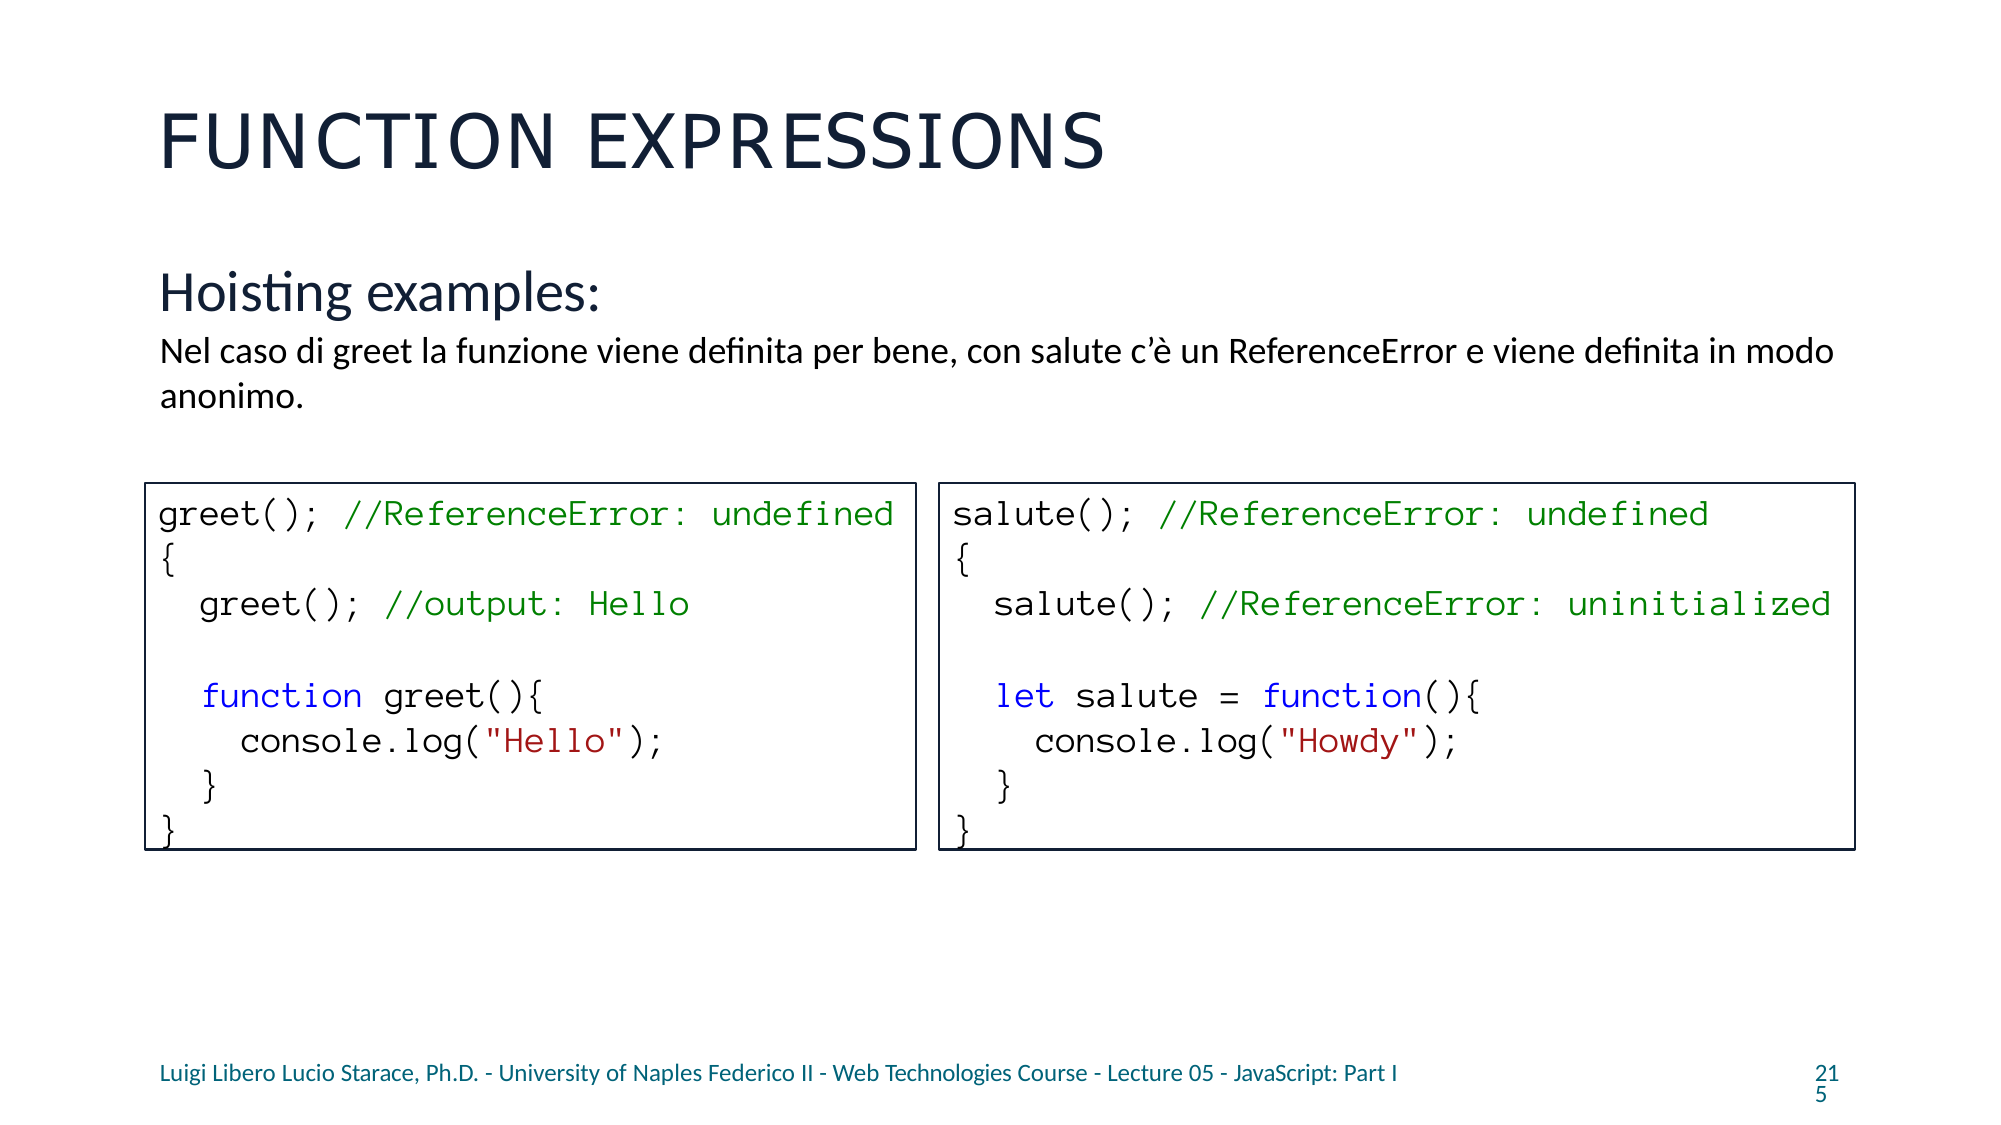

# FUNCTION EXPRESSIONS
Hoisting examples:
Nel caso di greet la funzione viene definita per bene, con salute c’è un ReferenceError e viene definita in modo anonimo.

greet(); //ReferenceError: undefined
{
greet(); //output: Hello

function greet(){
console.log("Hello");
}
}
salute(); //ReferenceError: undefined
{
salute(); //ReferenceError: uninitialized

let salute = function(){
console.log("Howdy");
}
}
Luigi Libero Lucio Starace, Ph.D. - University of Naples Federico II - Web Technologies Course - Lecture 05 - JavaScript: Part I
215